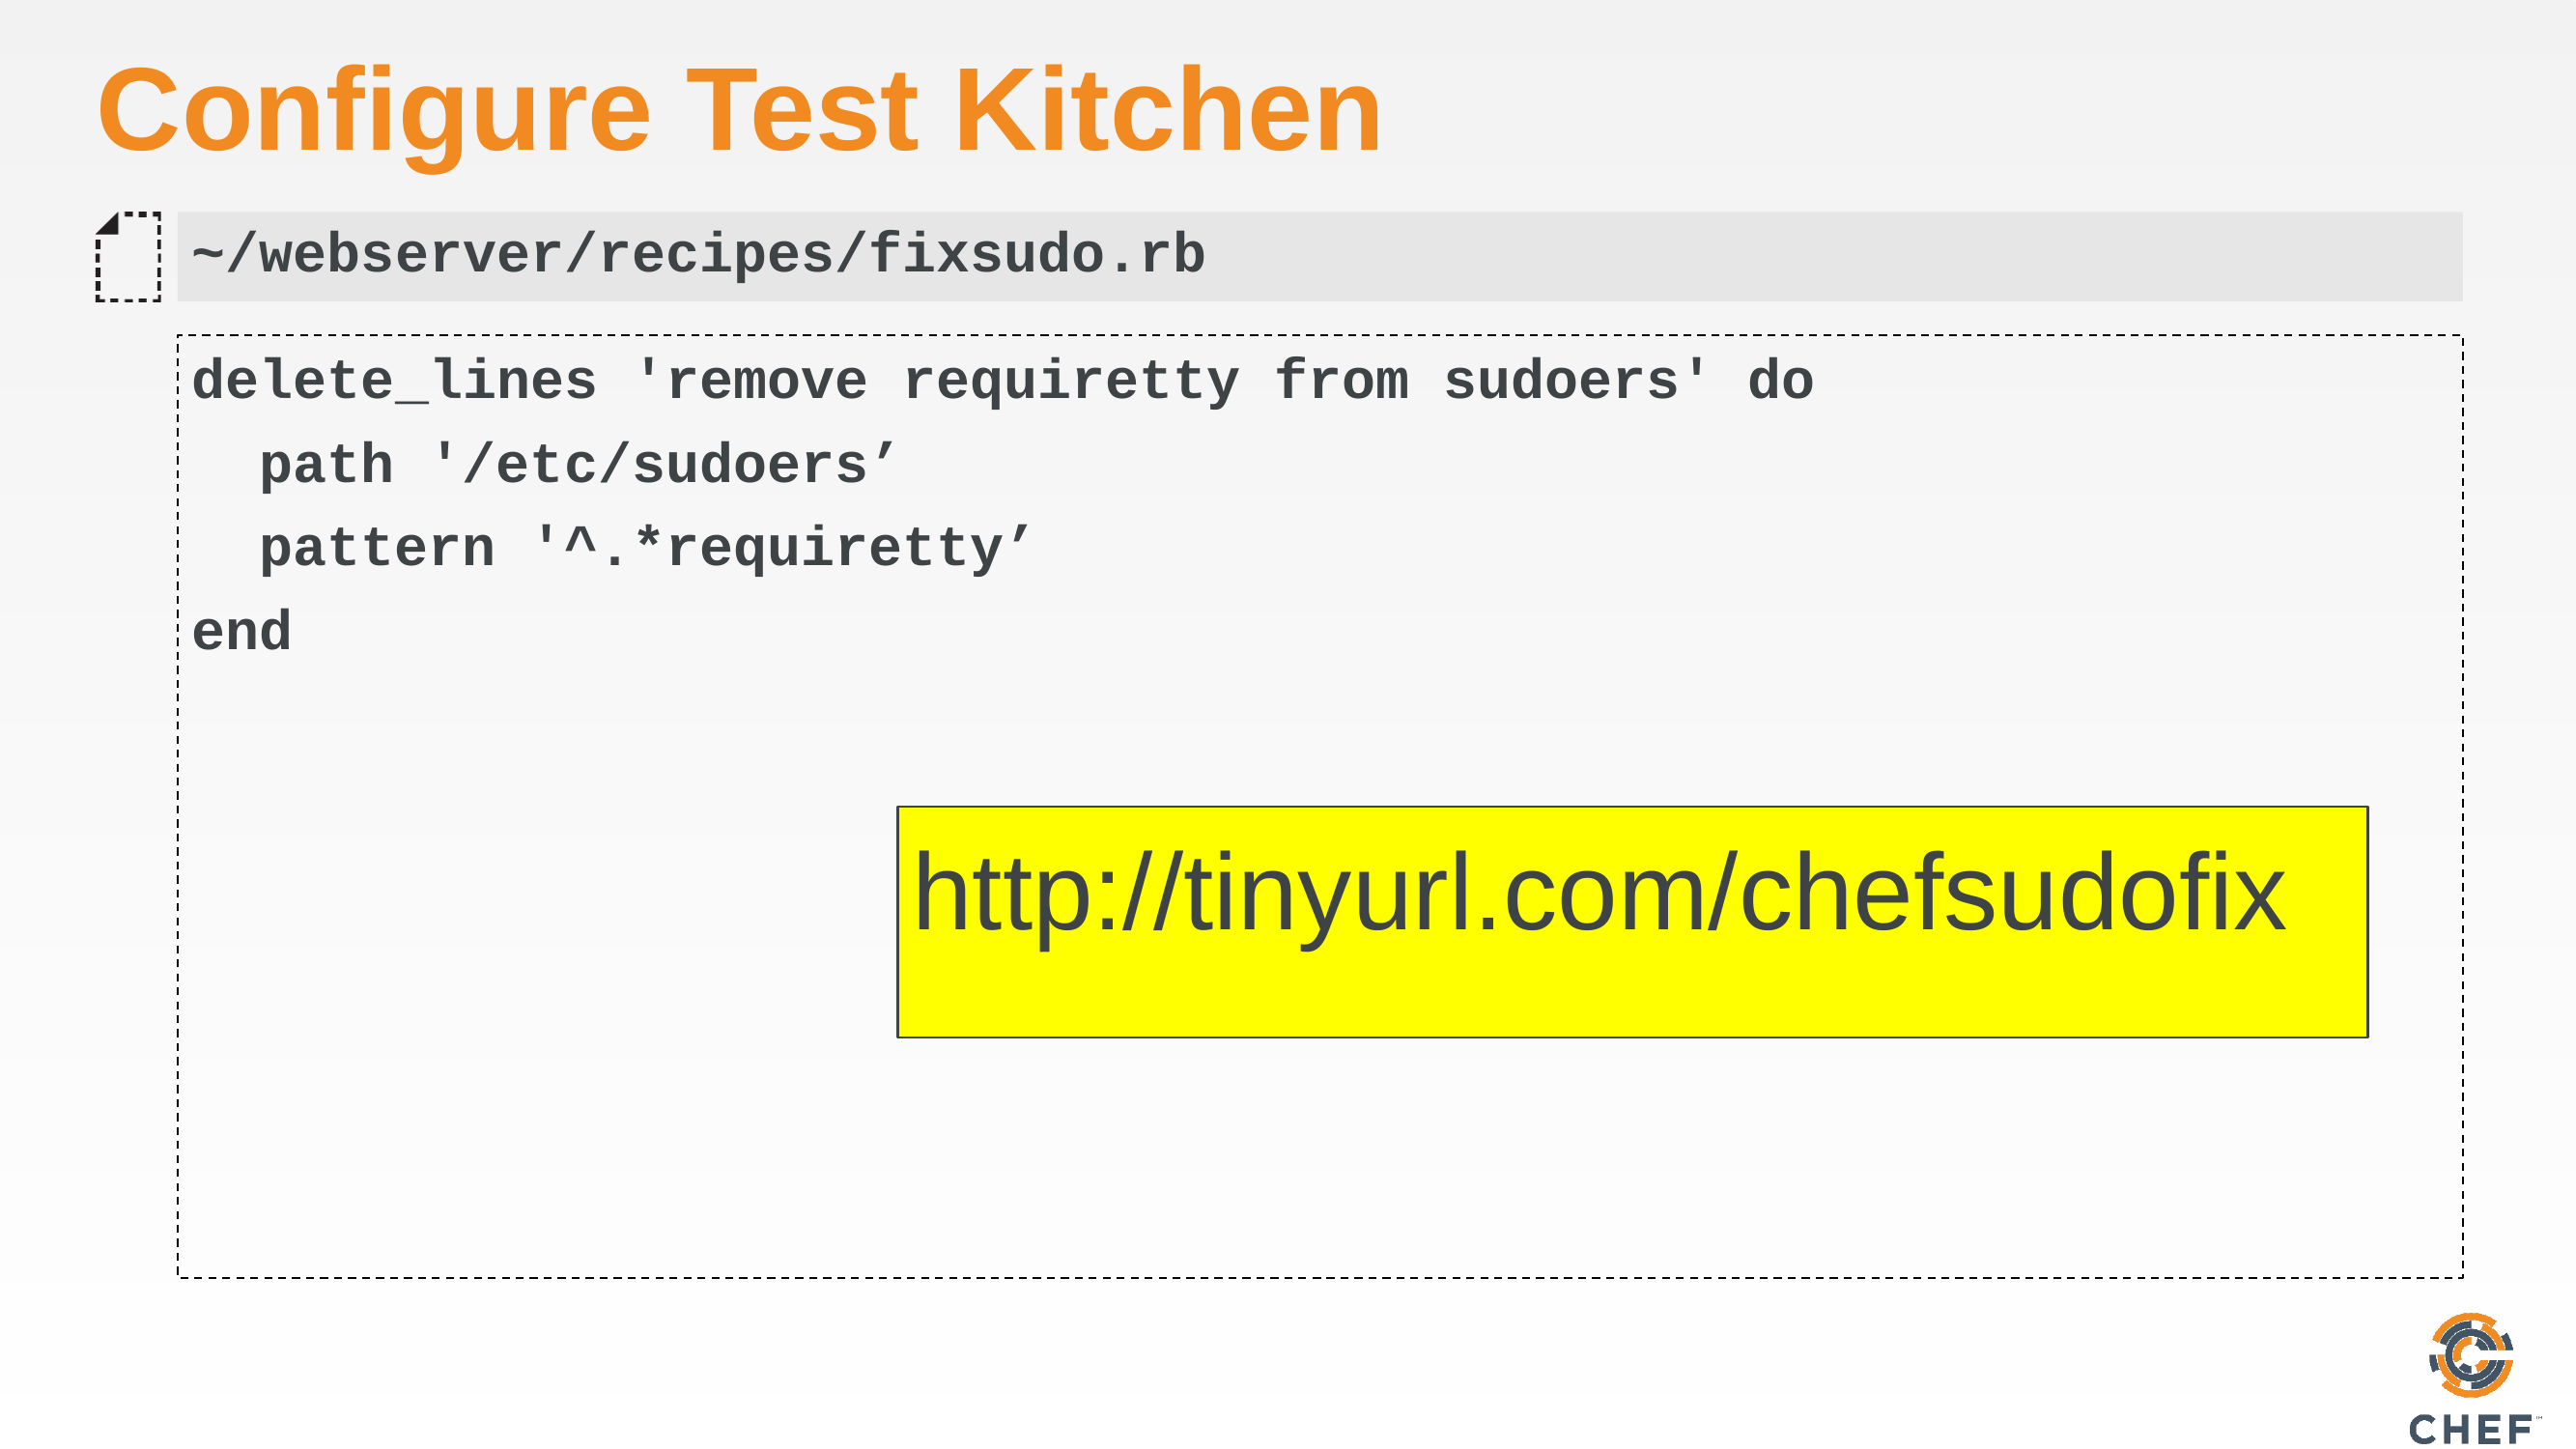

# Configure Test Kitchen
~/webserver/recipes/fixsudo.rb
delete_lines 'remove requiretty from sudoers' do
  path '/etc/sudoers’
  pattern '^.*requiretty’
end

http://tinyurl.com/chefsudofix